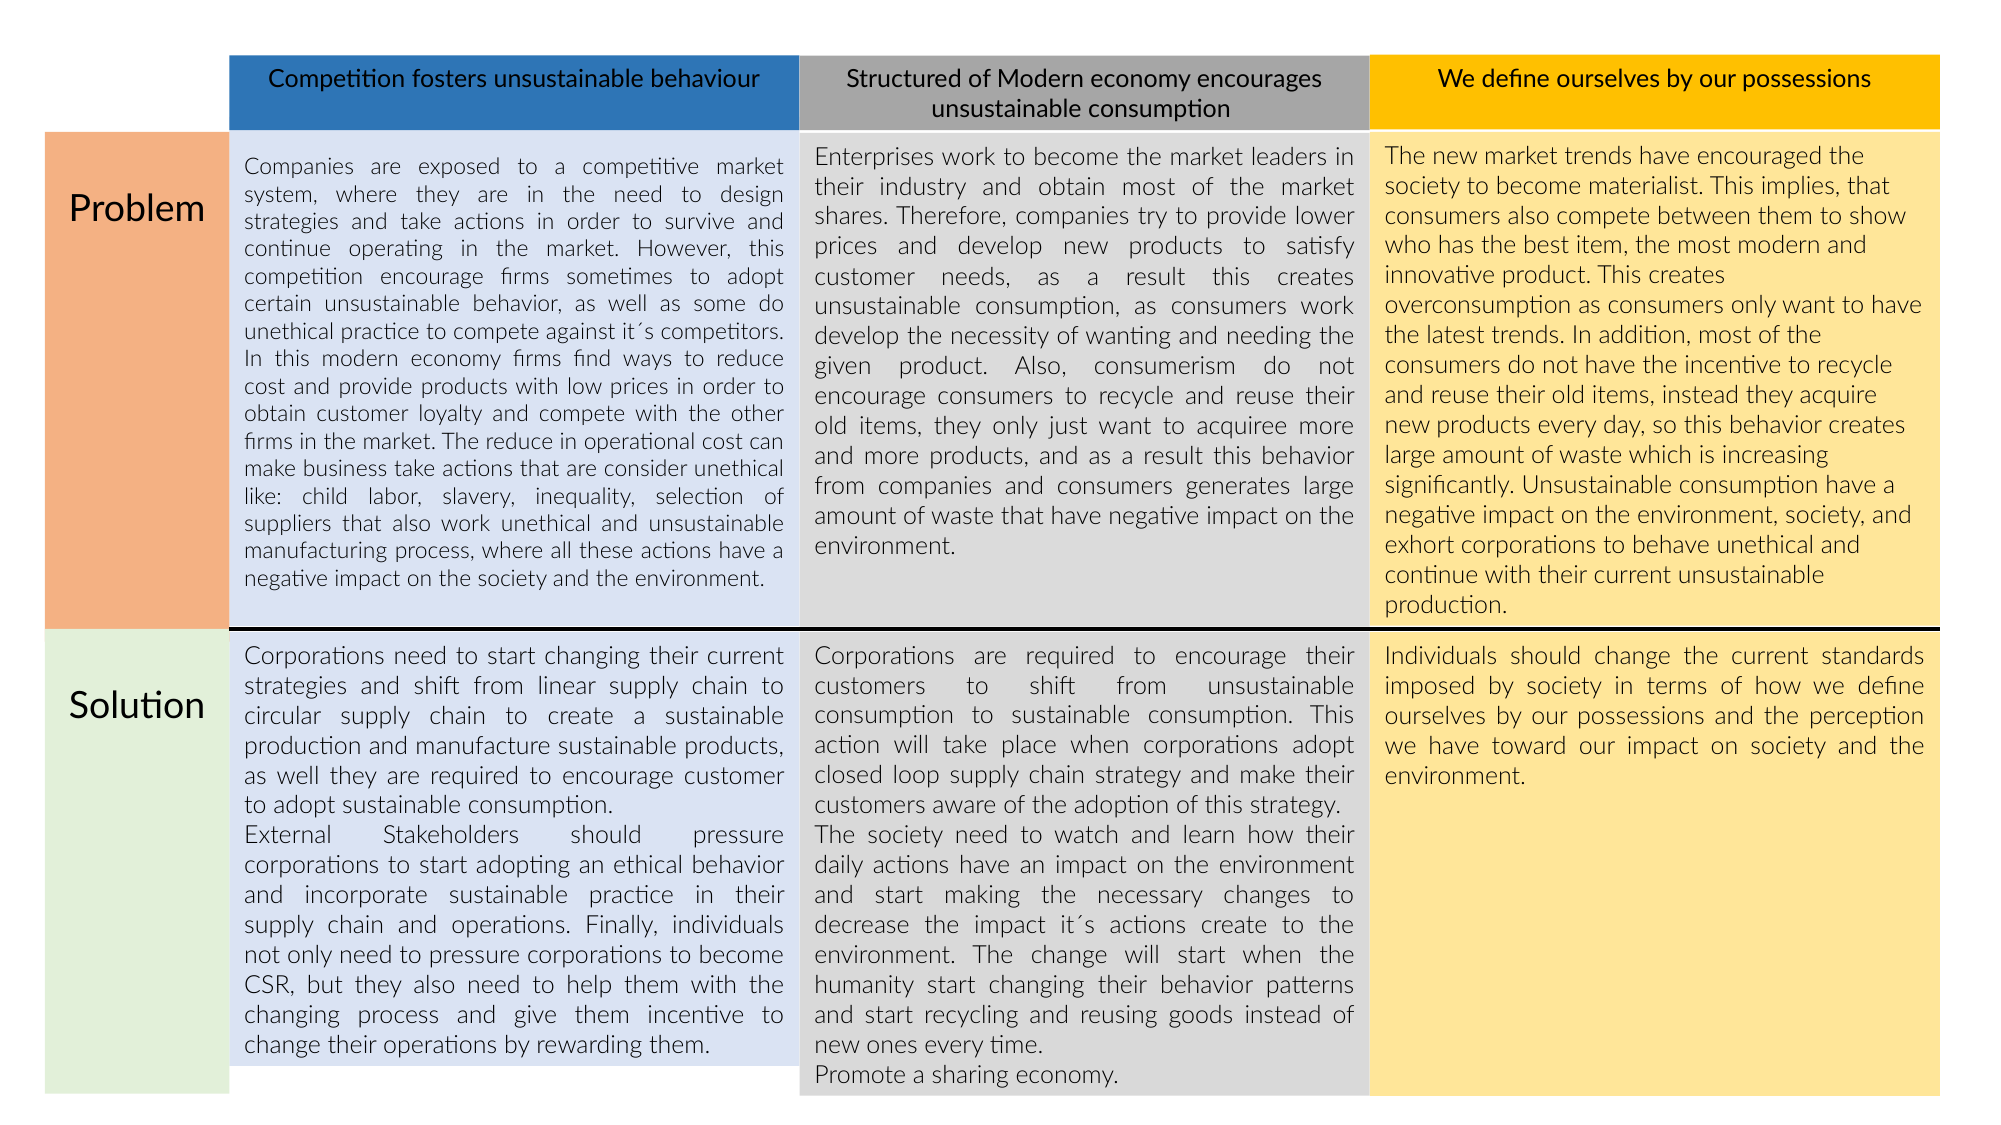

We define ourselves by our possessions

Competition fosters unsustainable behaviour

Structured of Modern economy encourages unsustainable consumption

Companies are exposed to a competitive market system, where they are in the need to design strategies and take actions in order to survive and continue operating in the market. However, this competition encourage firms sometimes to adopt certain unsustainable behavior, as well as some do unethical practice to compete against it´s competitors. In this modern economy firms find ways to reduce cost and provide products with low prices in order to obtain customer loyalty and compete with the other firms in the market. The reduce in operational cost can make business take actions that are consider unethical like: child labor, slavery, inequality, selection of suppliers that also work unethical and unsustainable manufacturing process, where all these actions have a negative impact on the society and the environment.

Problem

The new market trends have encouraged the society to become materialist. This implies, that consumers also compete between them to show who has the best item, the most modern and innovative product. This creates  overconsumption as consumers only want to have the latest trends. In addition, most of the consumers do not have the incentive to recycle and reuse their old items, instead they acquire new products every day, so this behavior creates large amount of waste which is increasing significantly. Unsustainable consumption have a negative impact on the environment, society, and exhort corporations to behave unethical and continue with their current unsustainable production.
Enterprises work to become the market leaders in their industry and obtain most of the market shares. Therefore, companies try to provide lower prices and develop new products to satisfy customer needs, as a result this creates unsustainable consumption, as consumers work develop the necessity of wanting and needing the given product. Also, consumerism do not encourage consumers to recycle and reuse their old items, they only just want to acquiree more and more products, and as a result this behavior from companies and consumers generates large amount of waste that have negative impact on the environment.

Solution

Corporations are required to encourage their customers to shift from unsustainable consumption to sustainable consumption. This action will take place when corporations adopt closed loop supply chain strategy and make their customers aware of the adoption of this strategy.
The society need to watch and learn how their daily actions have an impact on the environment and start making the necessary changes to decrease the impact it´s actions create to the environment. The change will start when the humanity start changing their behavior patterns and start recycling and reusing goods instead of new ones every time.
Promote a sharing economy.
Corporations need to start changing their current strategies and shift from linear supply chain to circular supply chain to create a sustainable production and manufacture sustainable products, as well they are required to encourage customer to adopt sustainable consumption.
External Stakeholders should pressure corporations to start adopting an ethical behavior and incorporate sustainable practice in their supply chain and operations. Finally, individuals not only need to pressure corporations to become CSR, but they also need to help them with the changing process and give them incentive to change their operations by rewarding them.
Individuals should change the current standards imposed by society in terms of how we define ourselves by our possessions and the perception we have toward our impact on society and the environment.

42